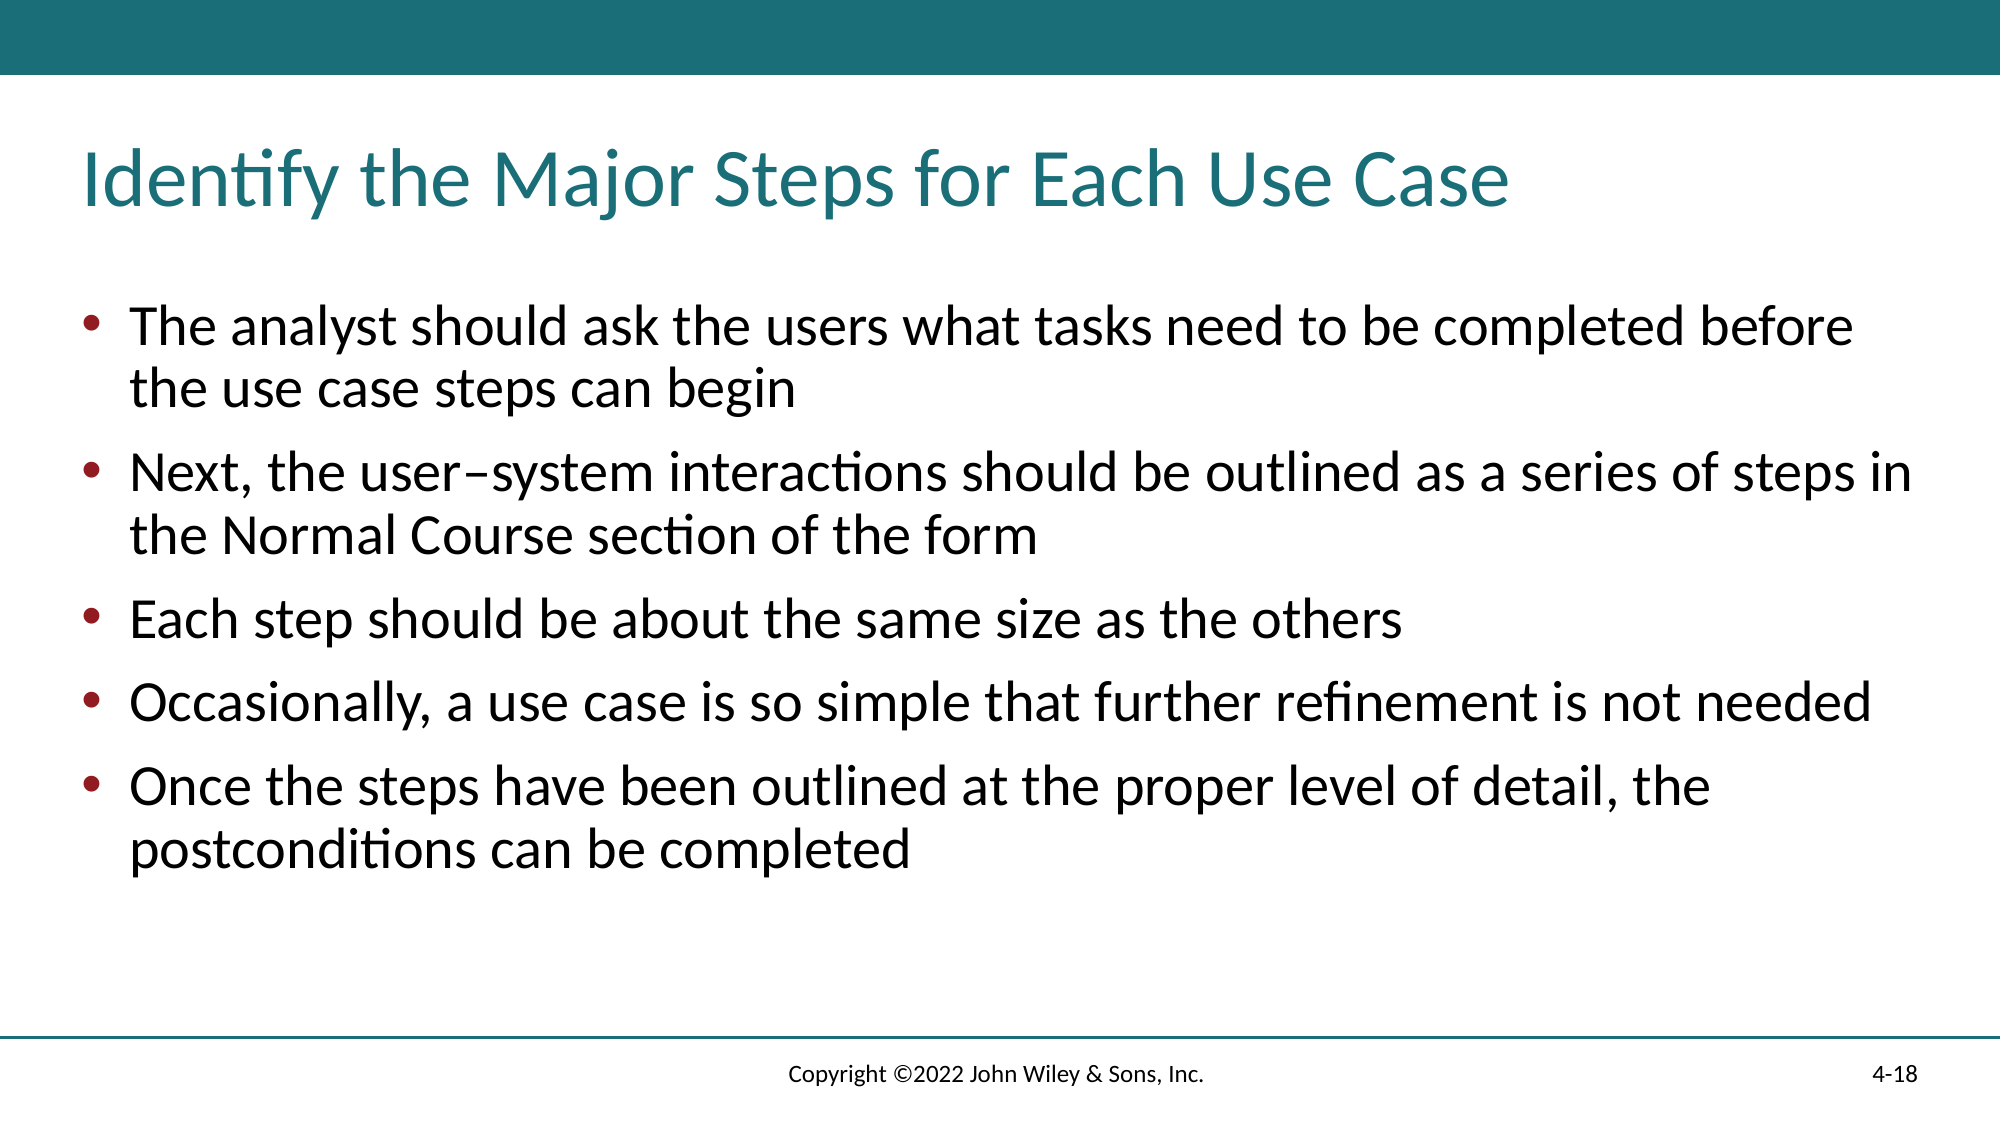

# Identify the Major Steps for Each Use Case
The analyst should ask the users what tasks need to be completed before the use case steps can begin
Next, the user–system interactions should be outlined as a series of steps in the Normal Course section of the form
Each step should be about the same size as the others
Occasionally, a use case is so simple that further refinement is not needed
Once the steps have been outlined at the proper level of detail, the postconditions can be completed
Copyright ©2022 John Wiley & Sons, Inc.
4-18